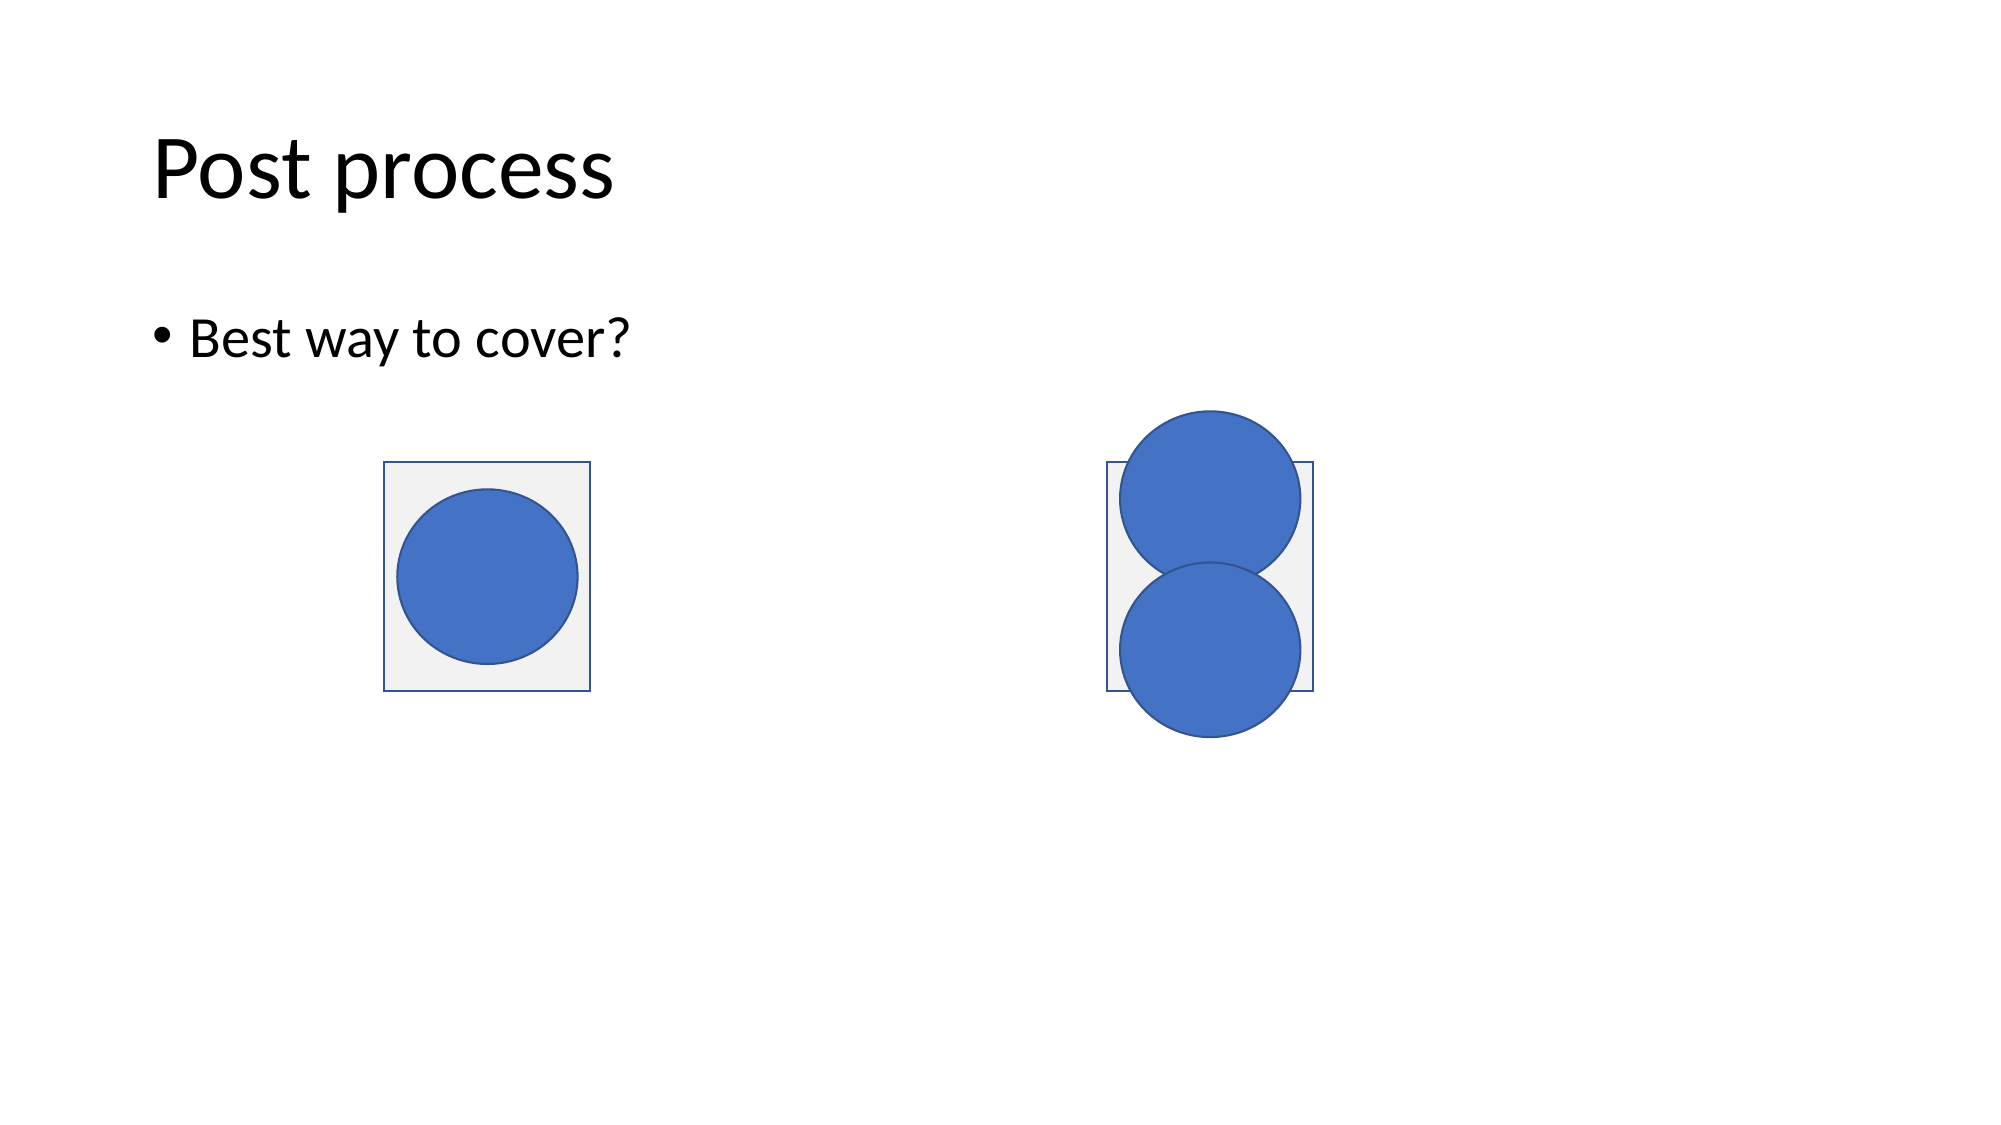

# Post process
Best way to cover?